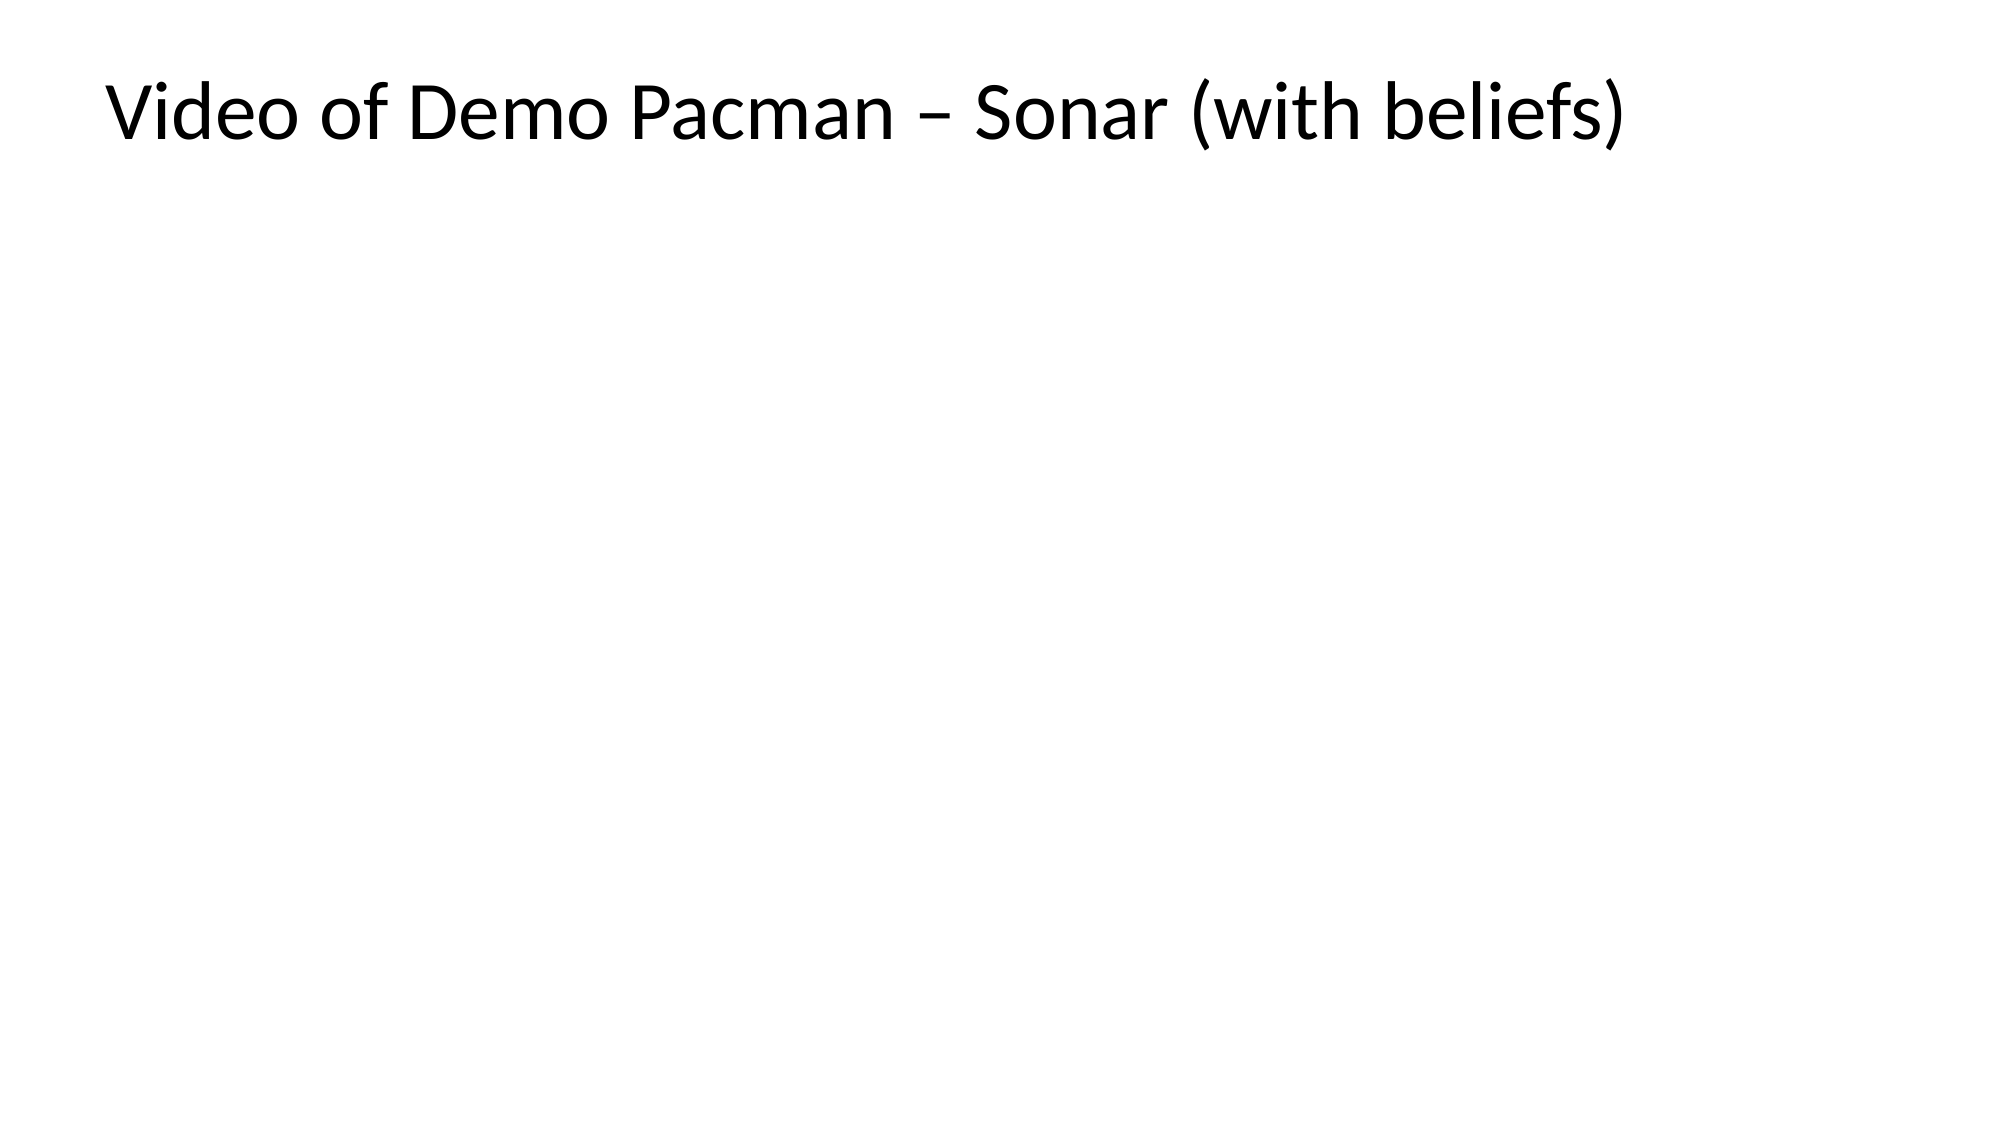

# Video of Demo Pacman – Sonar (with beliefs)